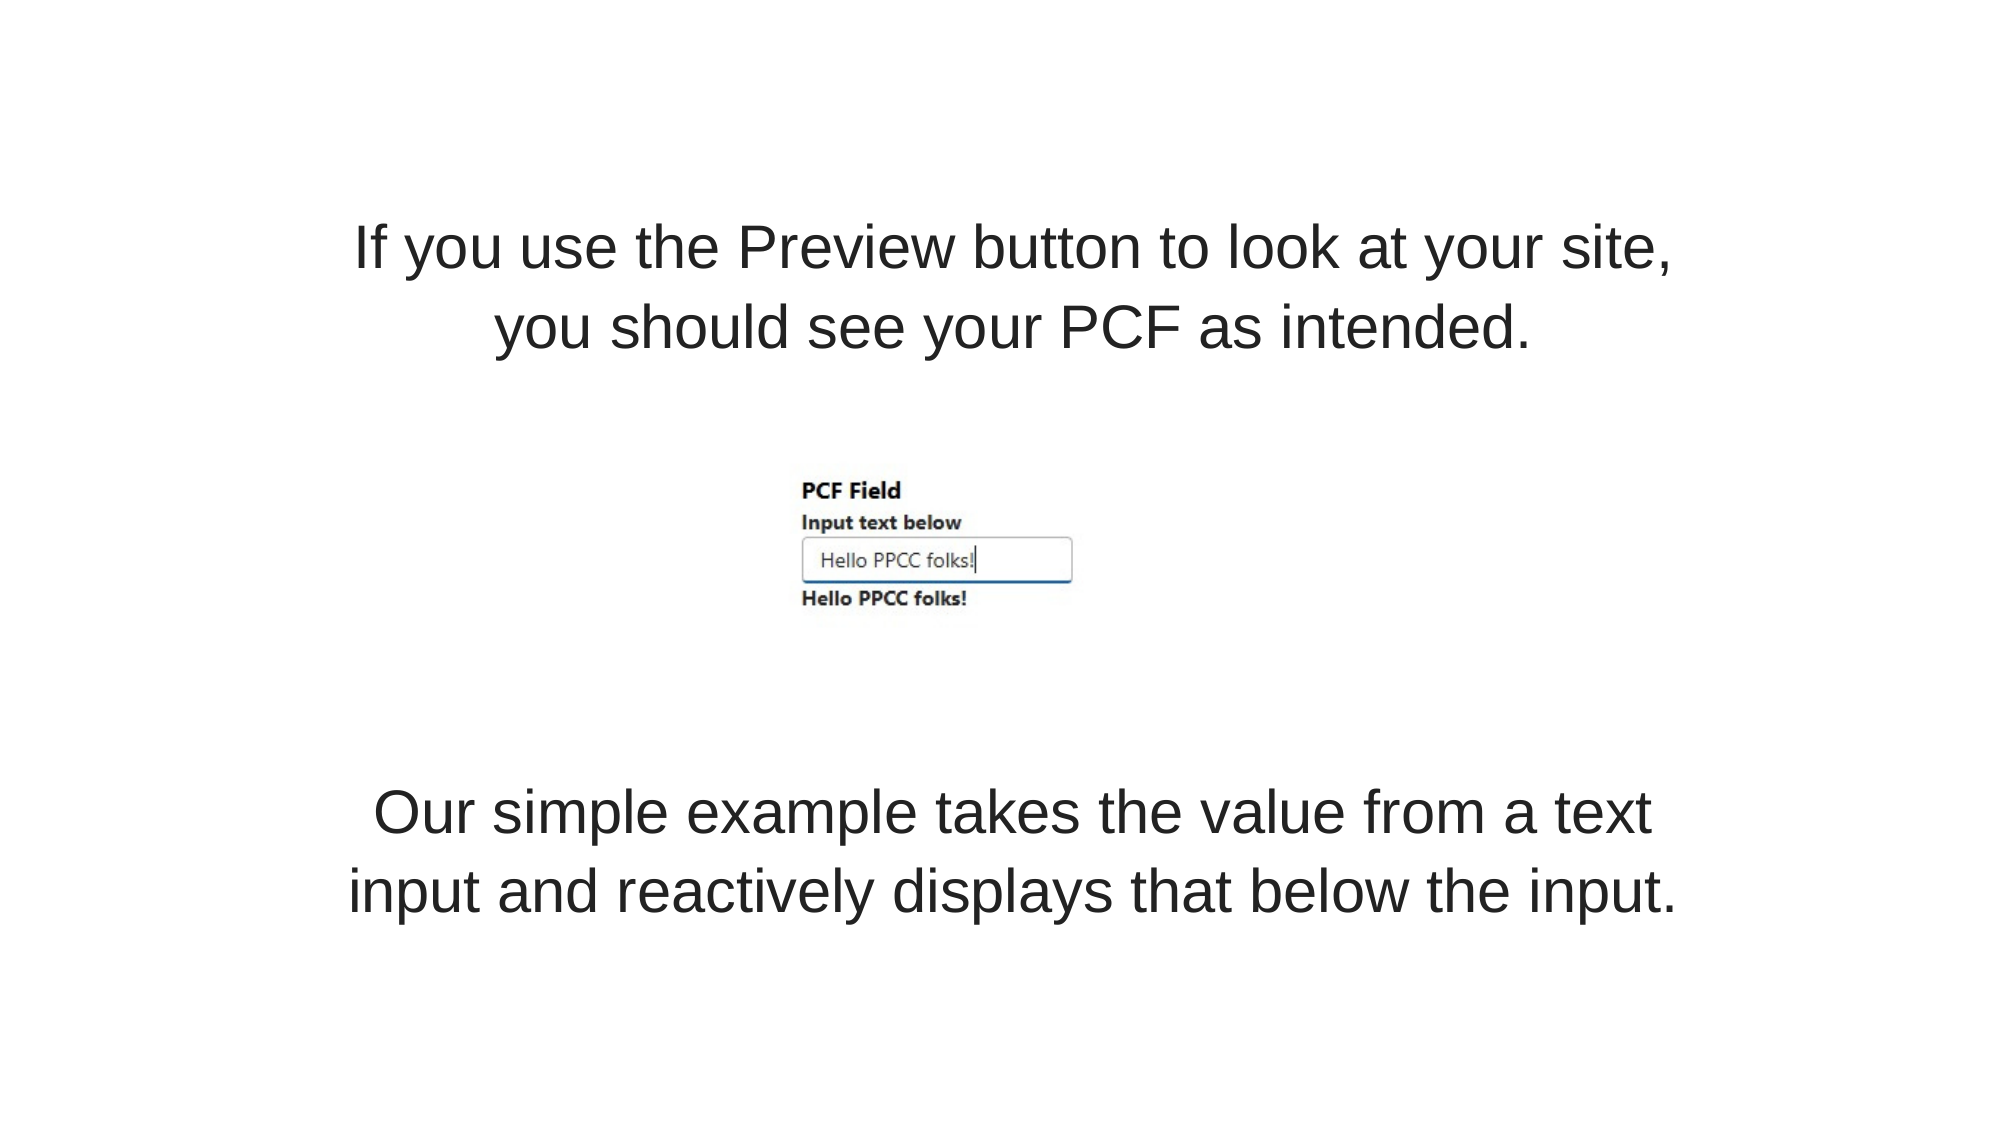

If you use the Preview button to look at your site, you should see your PCF as intended.

Our simple example takes the value from a text input and reactively displays that below the input.